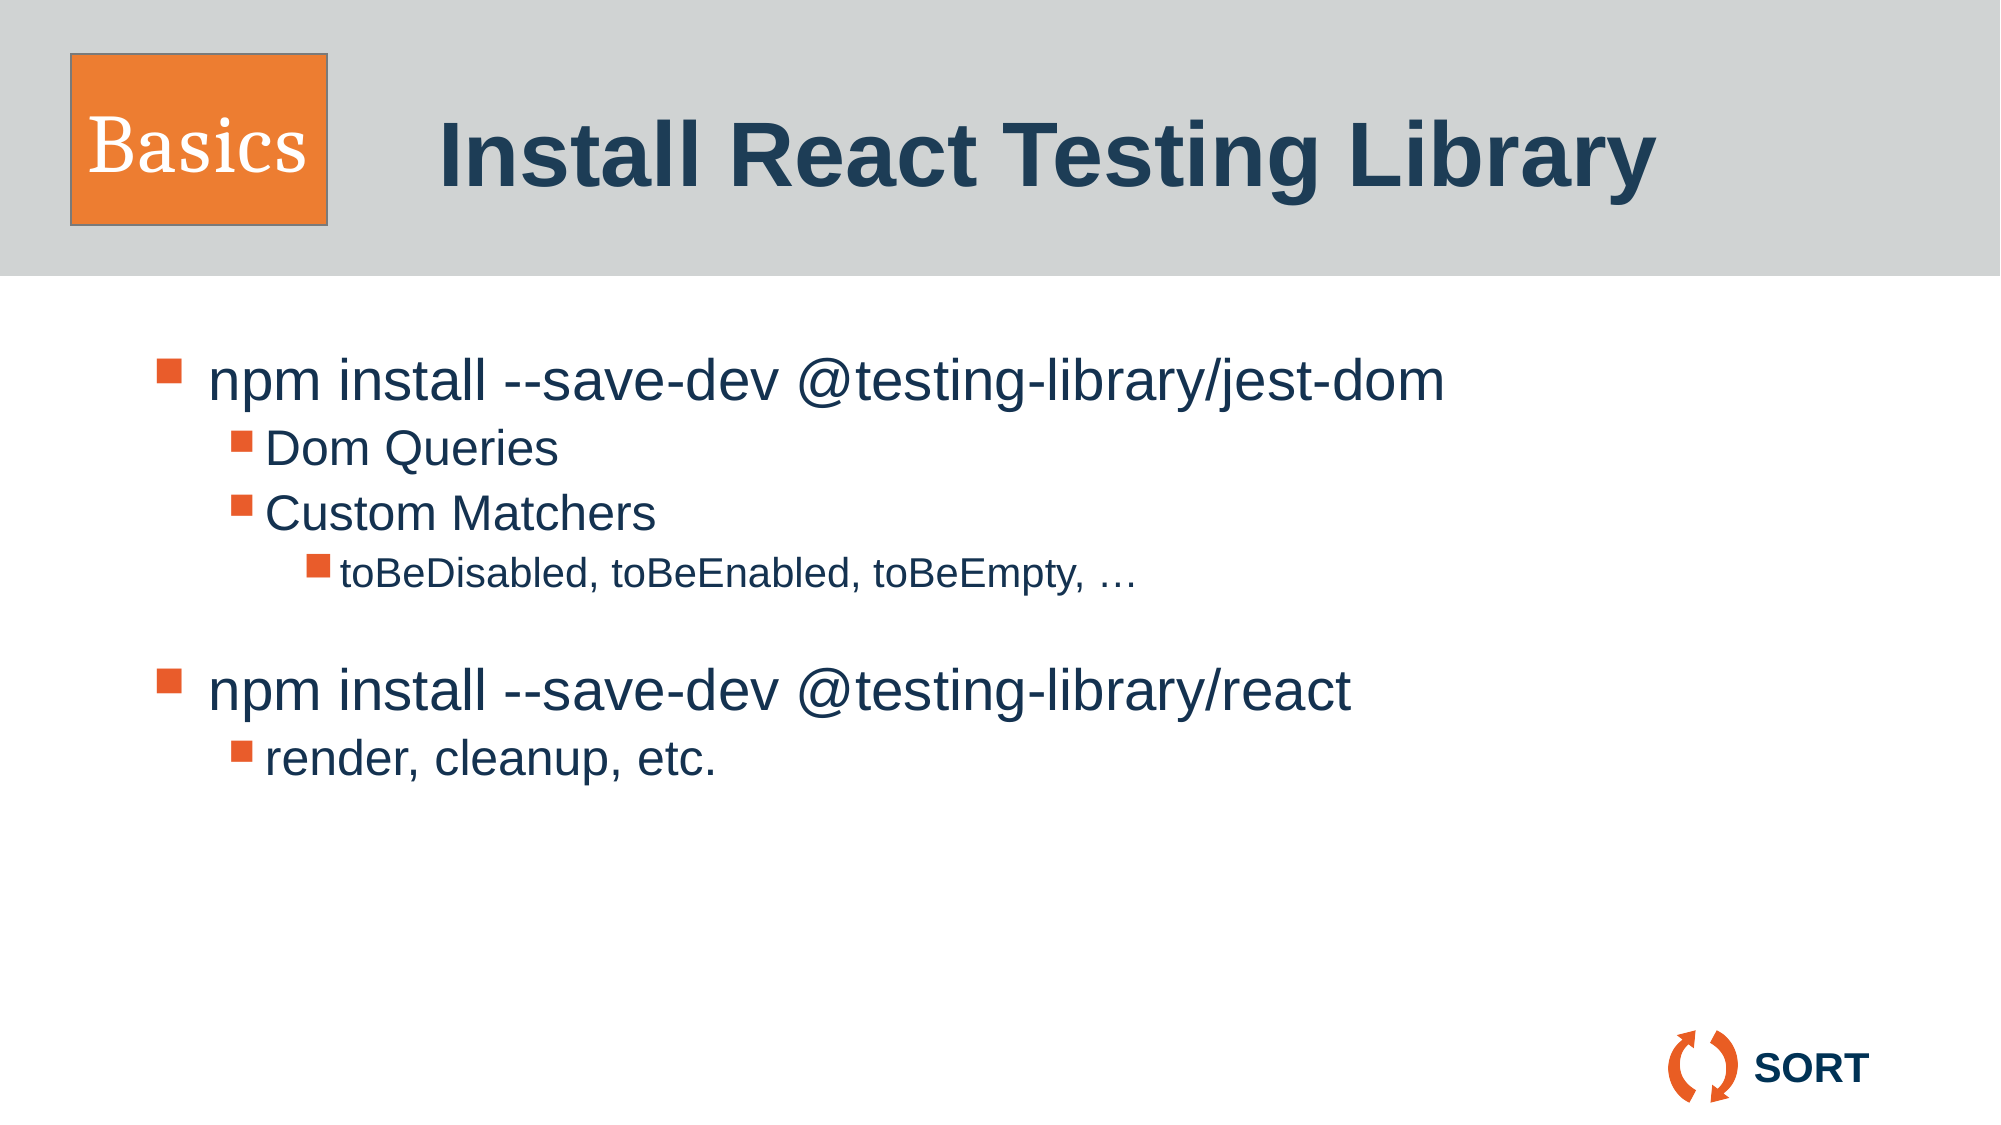

# Install React Testing Library
Basics
npm install --save-dev @testing-library/jest-dom
Dom Queries
Custom Matchers
toBeDisabled, toBeEnabled, toBeEmpty, …
npm install --save-dev @testing-library/react
render, cleanup, etc.